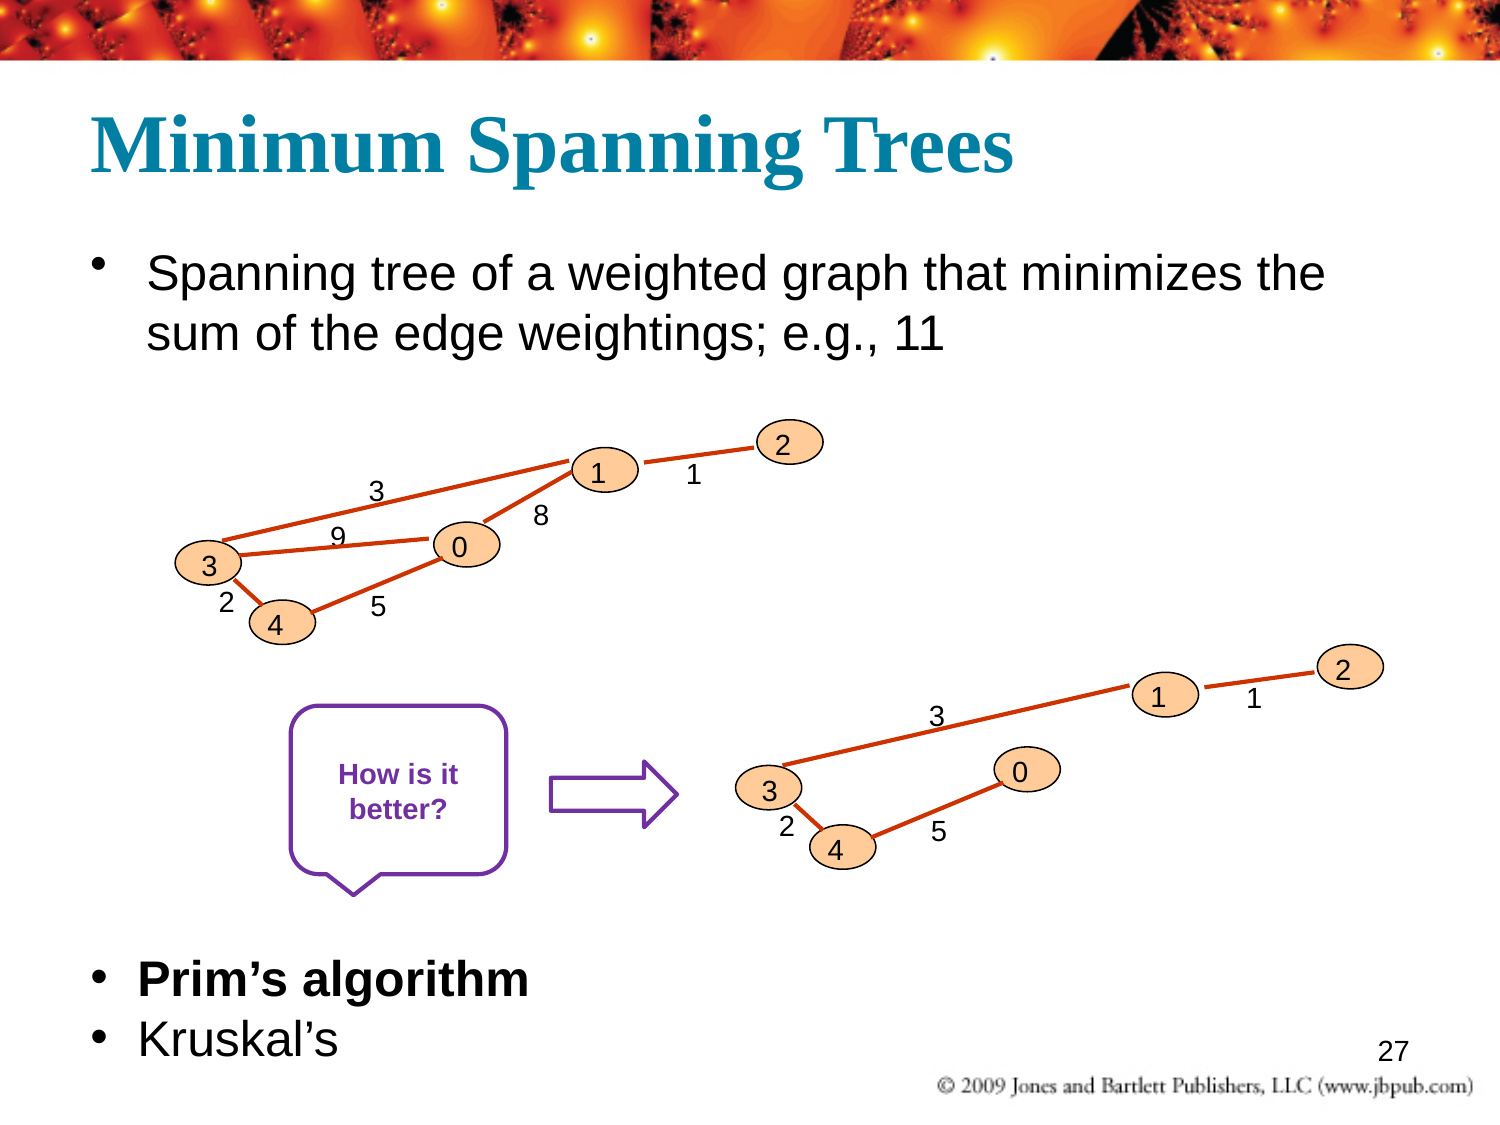

# Minimum Spanning Trees
Spanning tree of a weighted graph that minimizes the sum of the edge weightings; e.g., 11

 2
 1

1

3

8

  3

2
 4
9
 0
5

 2
 1

1

3
  3

2
 4
 0
5

How is it better?

Prim’s algorithm
Kruskal’s
27